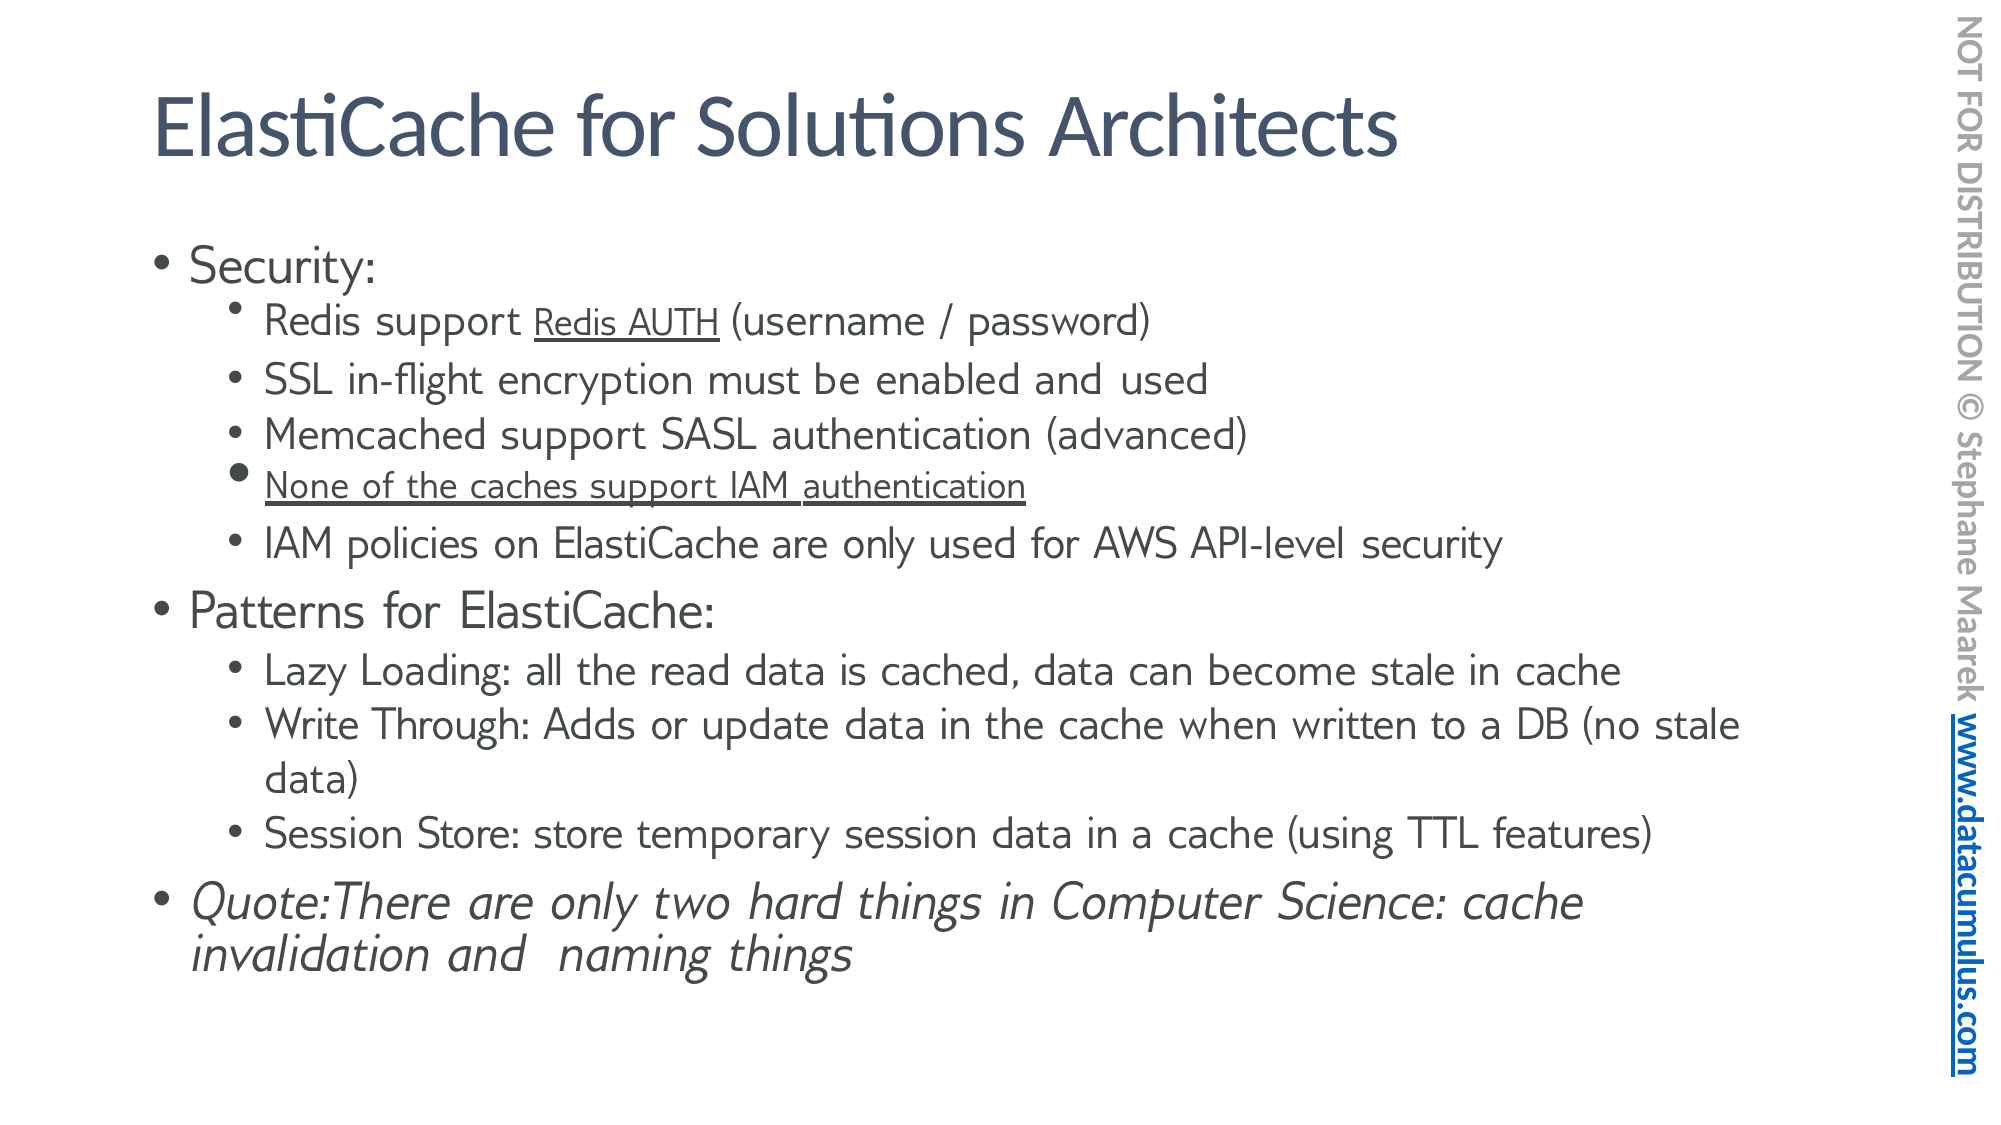

NOT FOR DISTRIBUTION © Stephane Maarek www.datacumulus.com
# ElastiCache for Solutions Architects
Security:
Redis support Redis AUTH (username / password)
SSL in-flight encryption must be enabled and used
Memcached support SASL authentication (advanced)
None of the caches support IAM authentication
IAM policies on ElastiCache are only used for AWS API-level security
Patterns for ElastiCache:
Lazy Loading: all the read data is cached, data can become stale in cache
Write Through: Adds or update data in the cache when written to a DB (no stale data)
Session Store: store temporary session data in a cache (using TTL features)
Quote:There are only two hard things in Computer Science: cache invalidation and  naming things
© Stephane Maarek